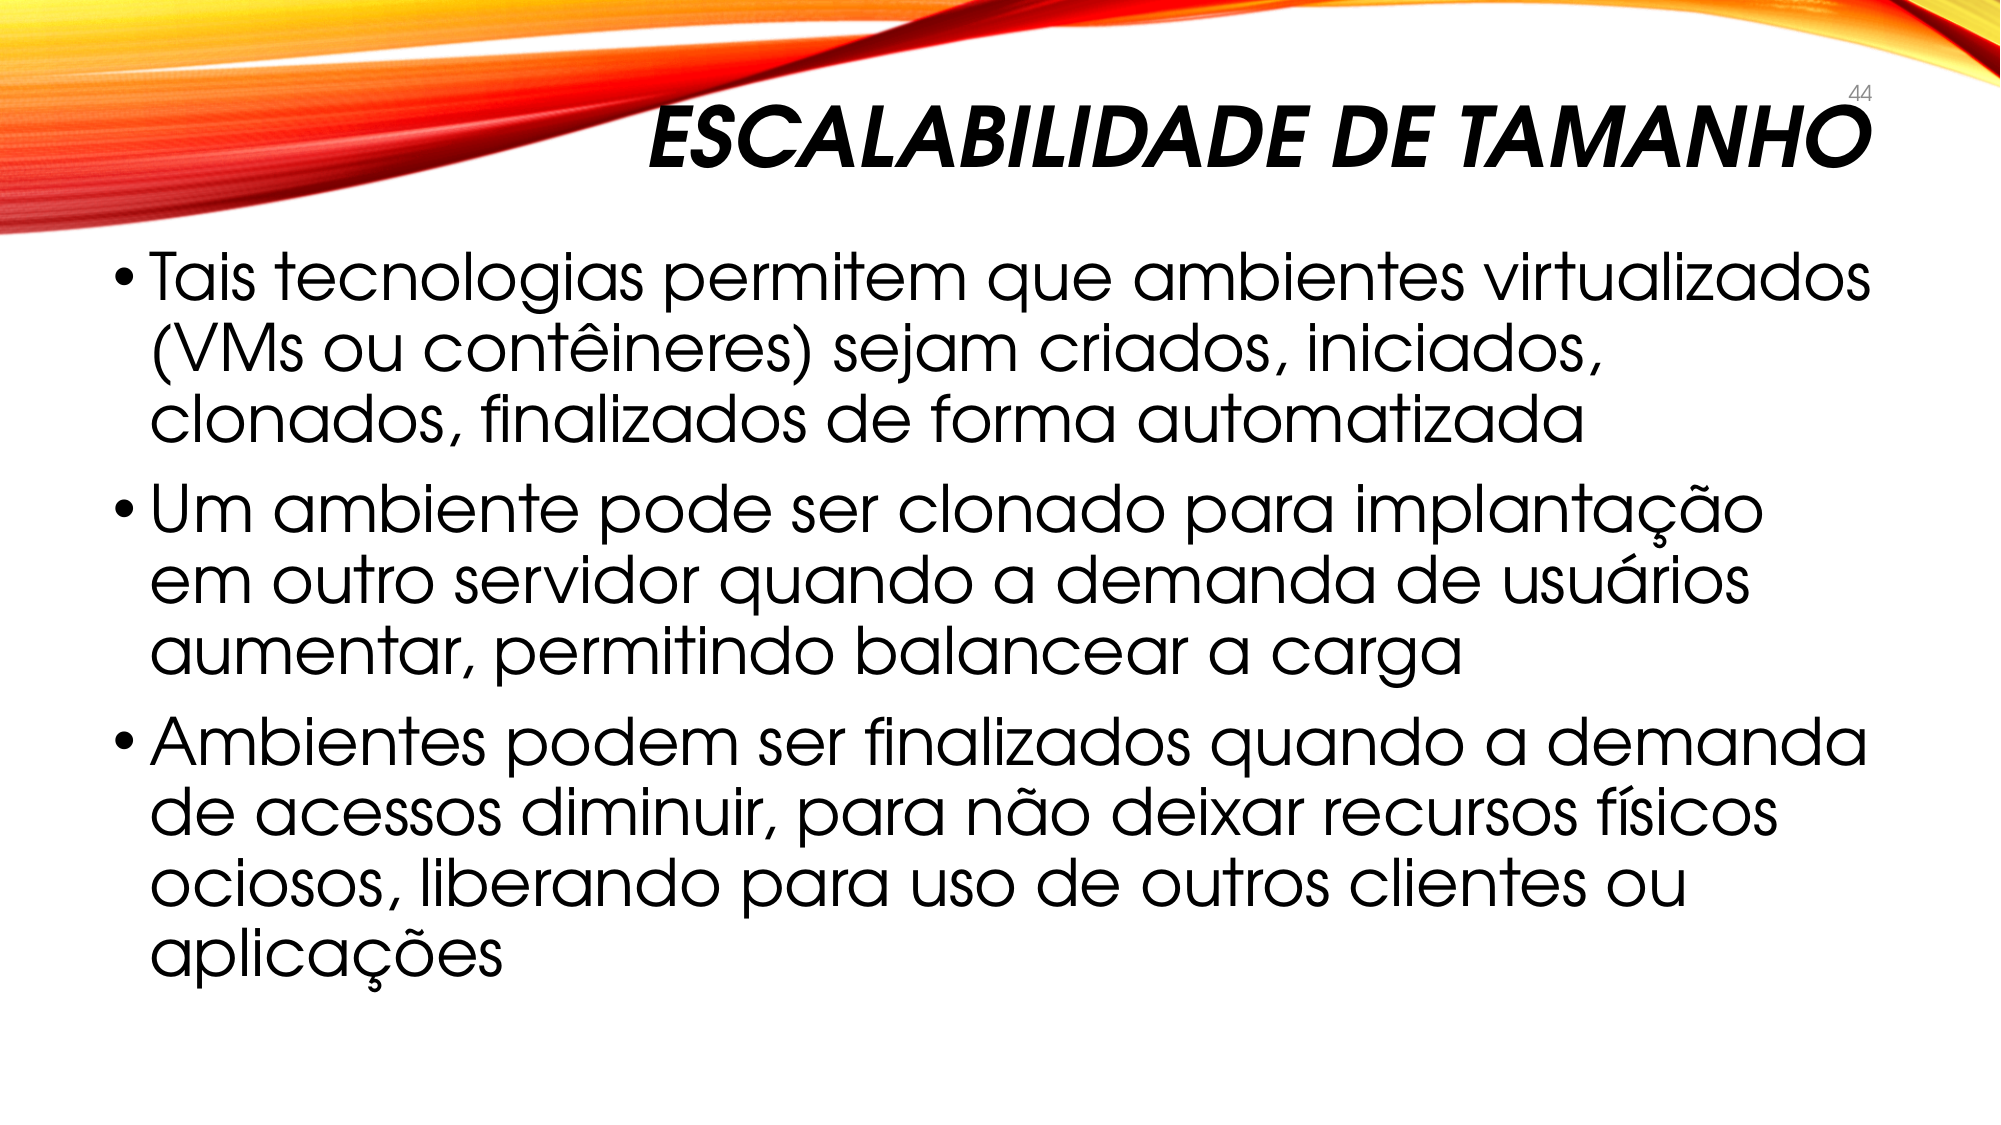

# ESCALABILIDADE de tamanho
44
Tais tecnologias permitem que ambientes virtualizados (VMs ou contêineres) sejam criados, iniciados, clonados, finalizados de forma automatizada
Um ambiente pode ser clonado para implantação em outro servidor quando a demanda de usuários aumentar, permitindo balancear a carga
Ambientes podem ser finalizados quando a demanda de acessos diminuir, para não deixar recursos físicos ociosos, liberando para uso de outros clientes ou aplicações